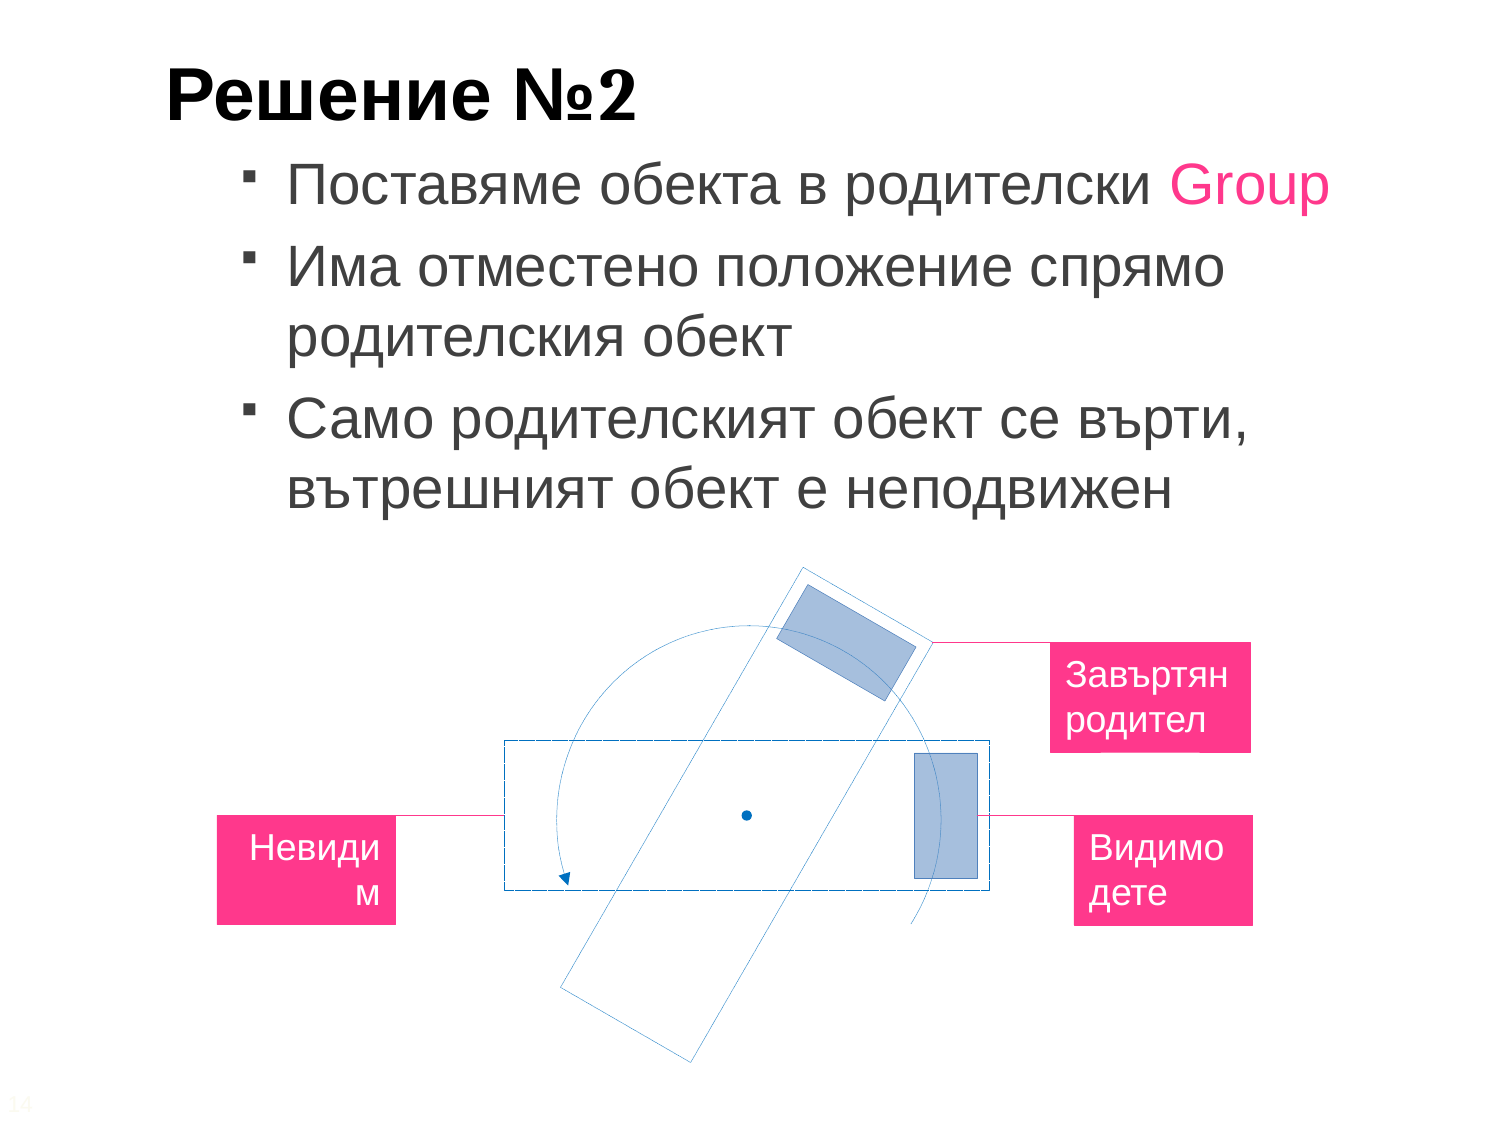

Решение №2
Поставяме обекта в родителски Group
Има отместено положение спрямо родителския обект
Само родителският обект се върти, вътрешният обект е неподвижен

Завъртян родител

Невидим родител
Видимо дете